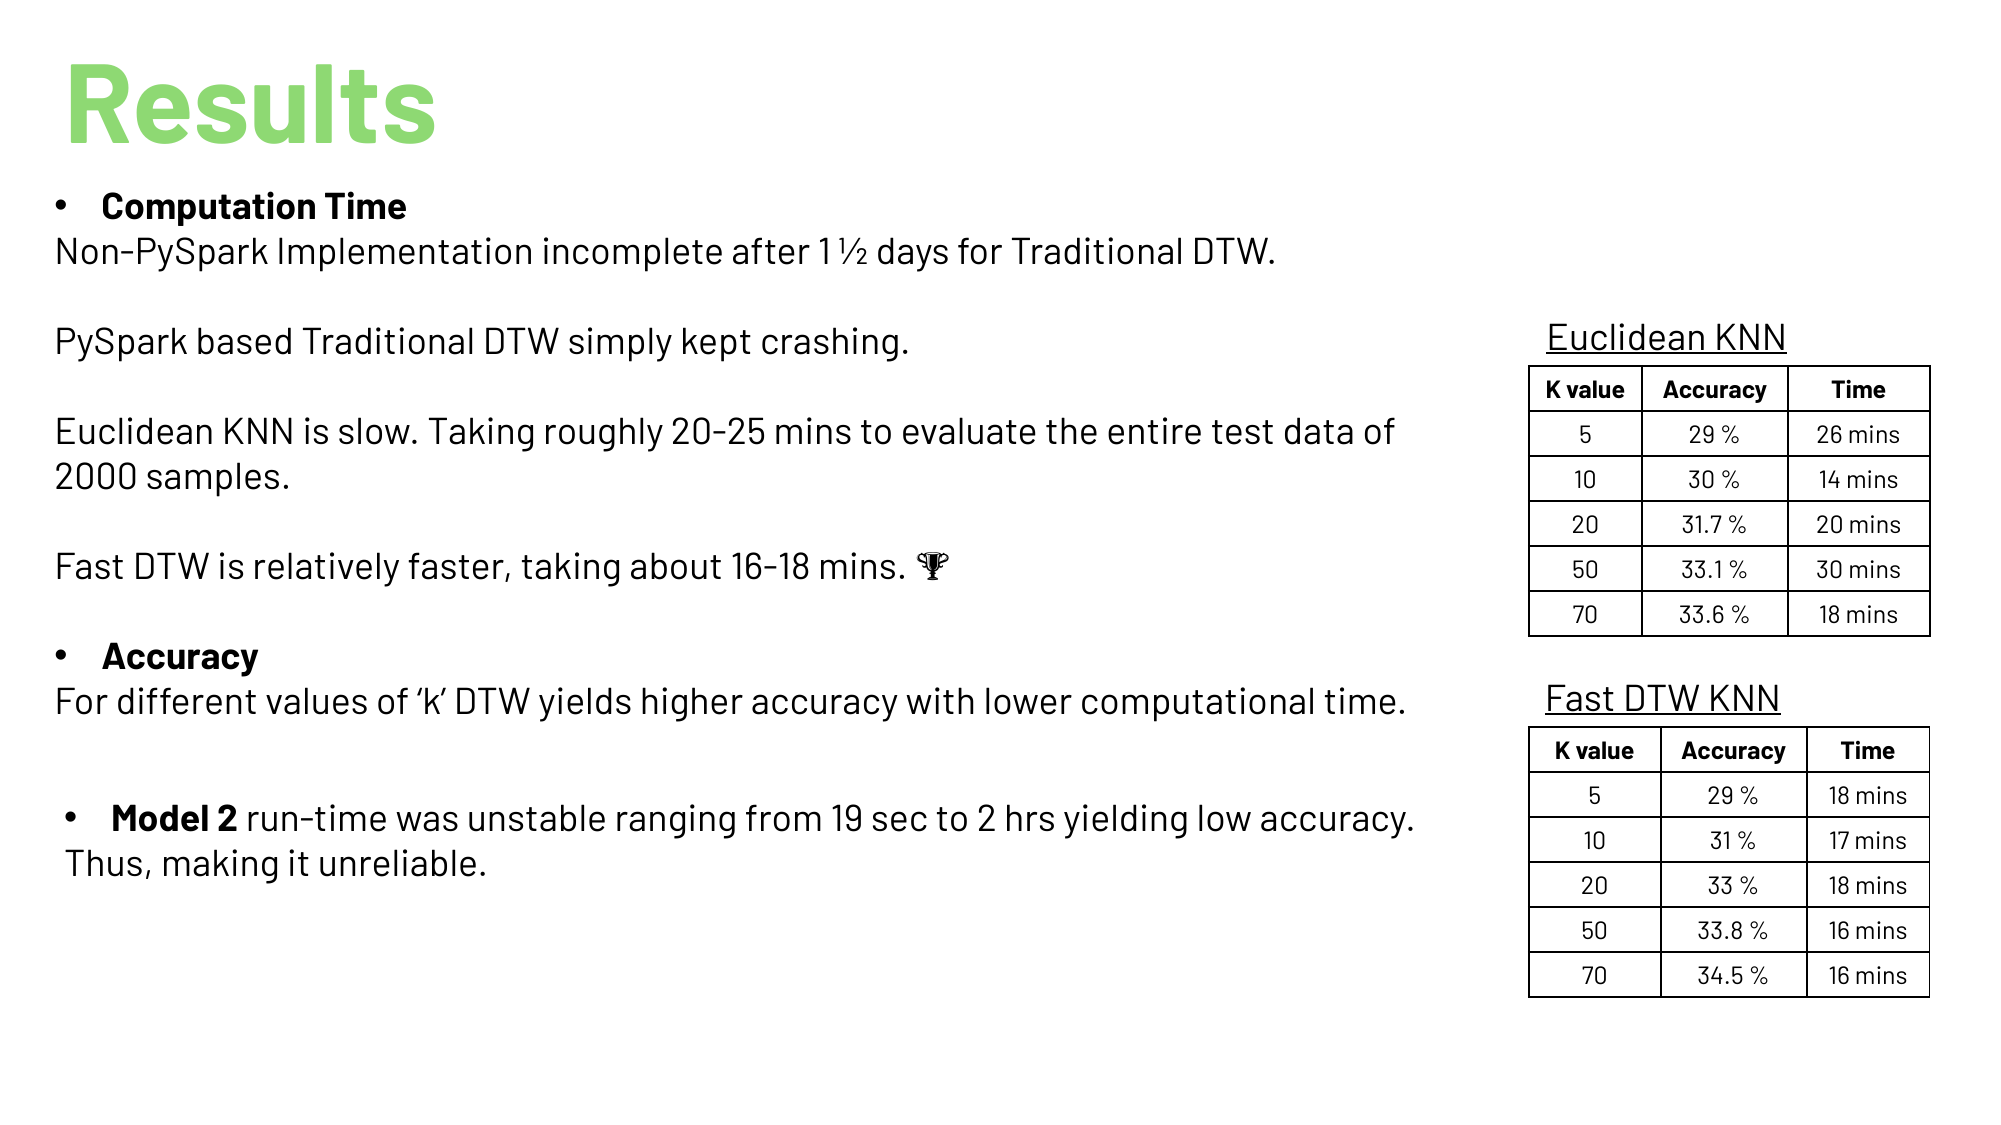

Results
Computation Time
Non-PySpark Implementation incomplete after 1 ½ days for Traditional DTW.

PySpark based Traditional DTW simply kept crashing.

Euclidean KNN is slow. Taking roughly 20-25 mins to evaluate the entire test data of 2000 samples.

Fast DTW is relatively faster, taking about 16-18 mins. 🏆

Accuracy
For different values of ‘k’ DTW yields higher accuracy with lower computational time.
Euclidean KNN
| K value | Accuracy | Time |
| --- | --- | --- |
| 5 | 29 % | 26 mins |
| 10 | 30 % | 14 mins |
| 20 | 31.7 % | 20 mins |
| 50 | 33.1 % | 30 mins |
| 70 | 33.6 % | 18 mins |
Fast DTW KNN
| K value | Accuracy | Time |
| --- | --- | --- |
| 5 | 29 % | 18 mins |
| 10 | 31 % | 17 mins |
| 20 | 33 % | 18 mins |
| 50 | 33.8 % | 16 mins |
| 70 | 34.5 % | 16 mins |
Model 2 run-time was unstable ranging from 19 sec to 2 hrs yielding low accuracy.
Thus, making it unreliable.